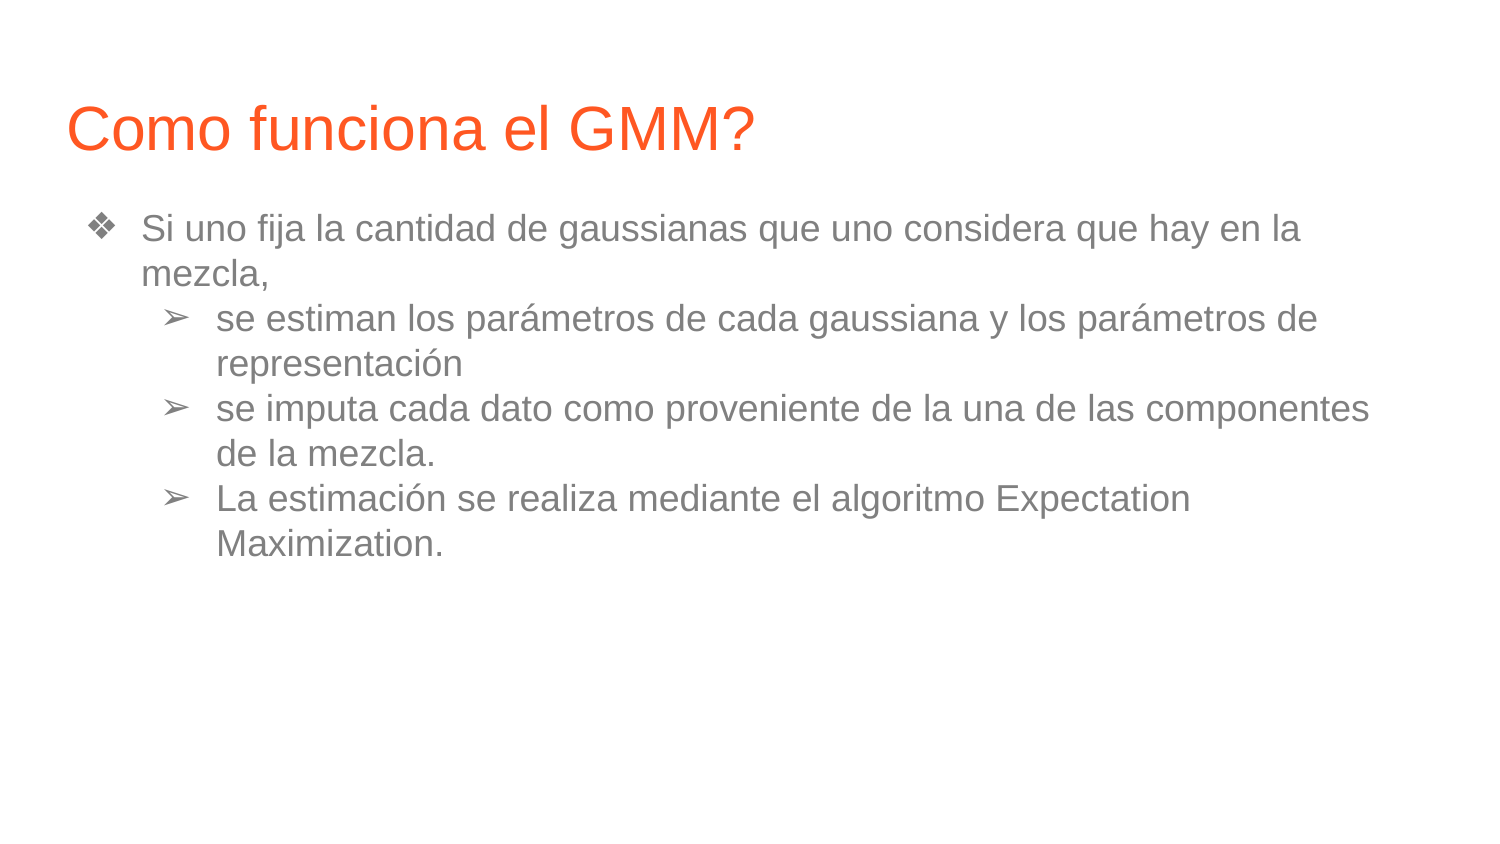

Como funciona el GMM?
Si uno fija la cantidad de gaussianas que uno considera que hay en la mezcla,
se estiman los parámetros de cada gaussiana y los parámetros de representación
se imputa cada dato como proveniente de la una de las componentes de la mezcla.
La estimación se realiza mediante el algoritmo Expectation Maximization.